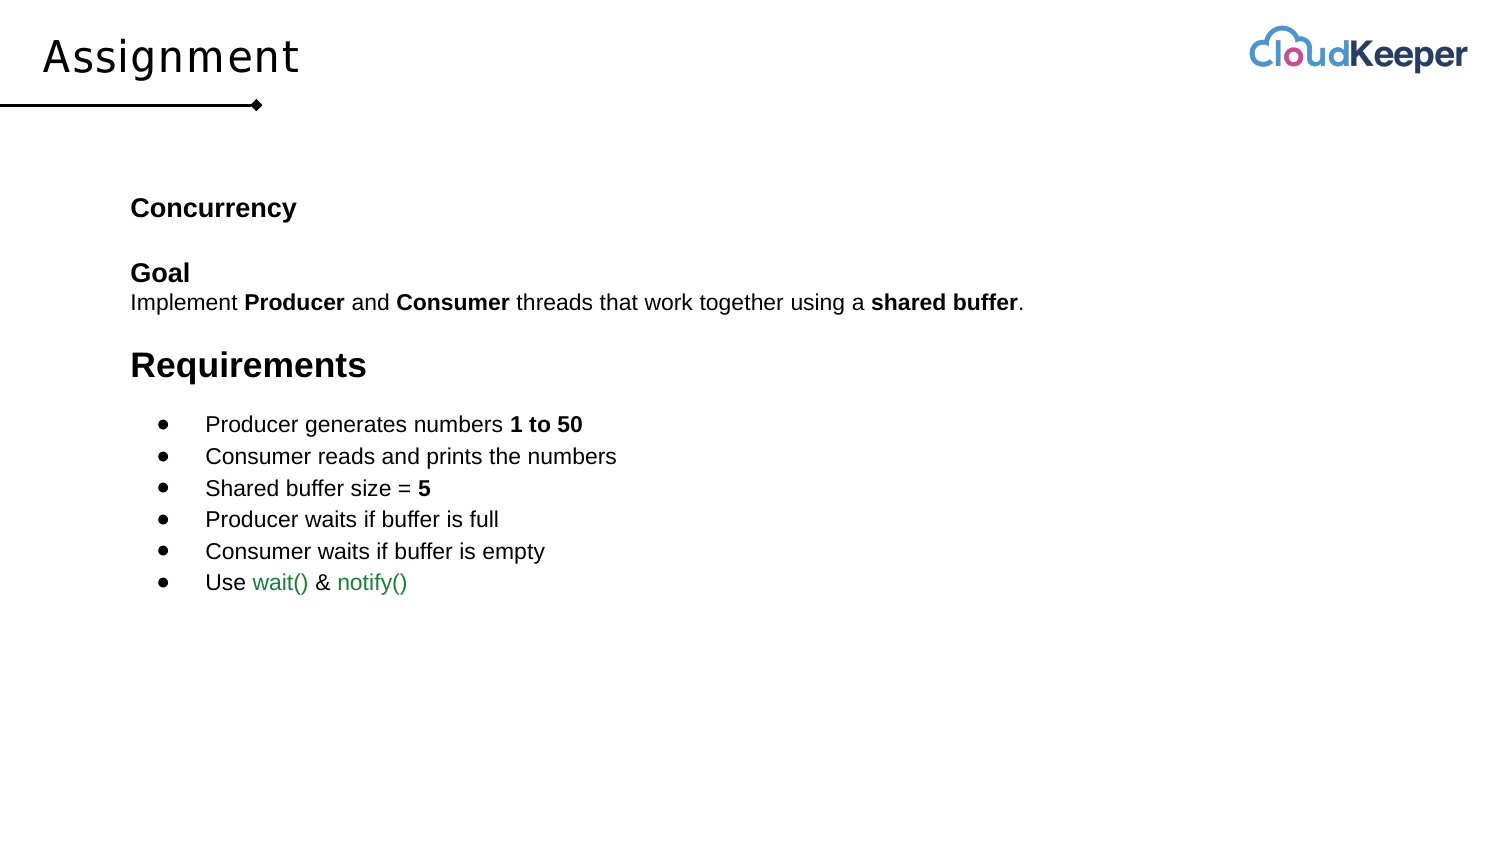

# Assignment

Concurrency
Goal
Implement Producer and Consumer threads that work together using a shared buffer.
Requirements
Producer generates numbers 1 to 50
Consumer reads and prints the numbers
Shared buffer size = 5
Producer waits if buffer is full
Consumer waits if buffer is empty
Use wait() & notify()